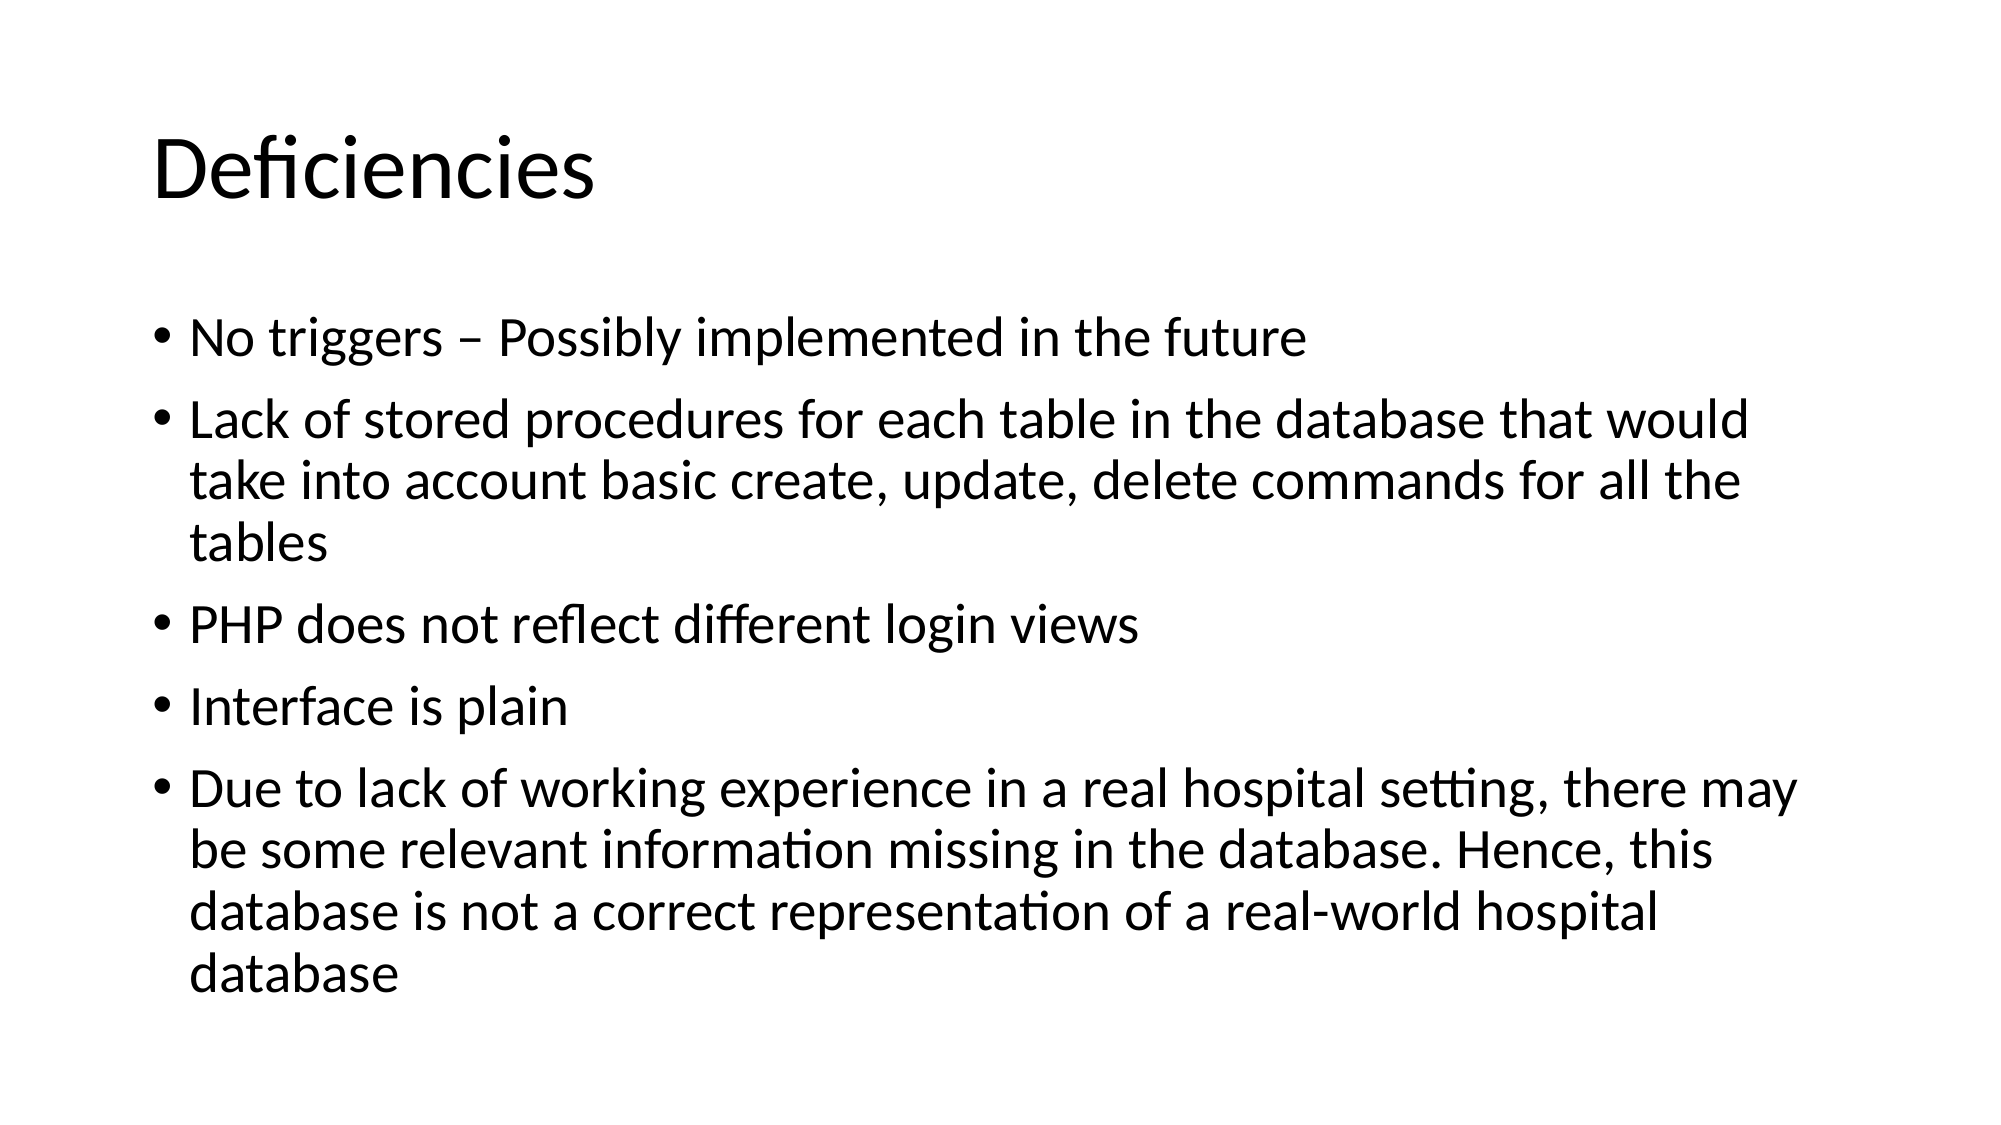

# Deficiencies
No triggers – Possibly implemented in the future
Lack of stored procedures for each table in the database that would take into account basic create, update, delete commands for all the tables
PHP does not reflect different login views
Interface is plain
Due to lack of working experience in a real hospital setting, there may be some relevant information missing in the database. Hence, this database is not a correct representation of a real-world hospital database